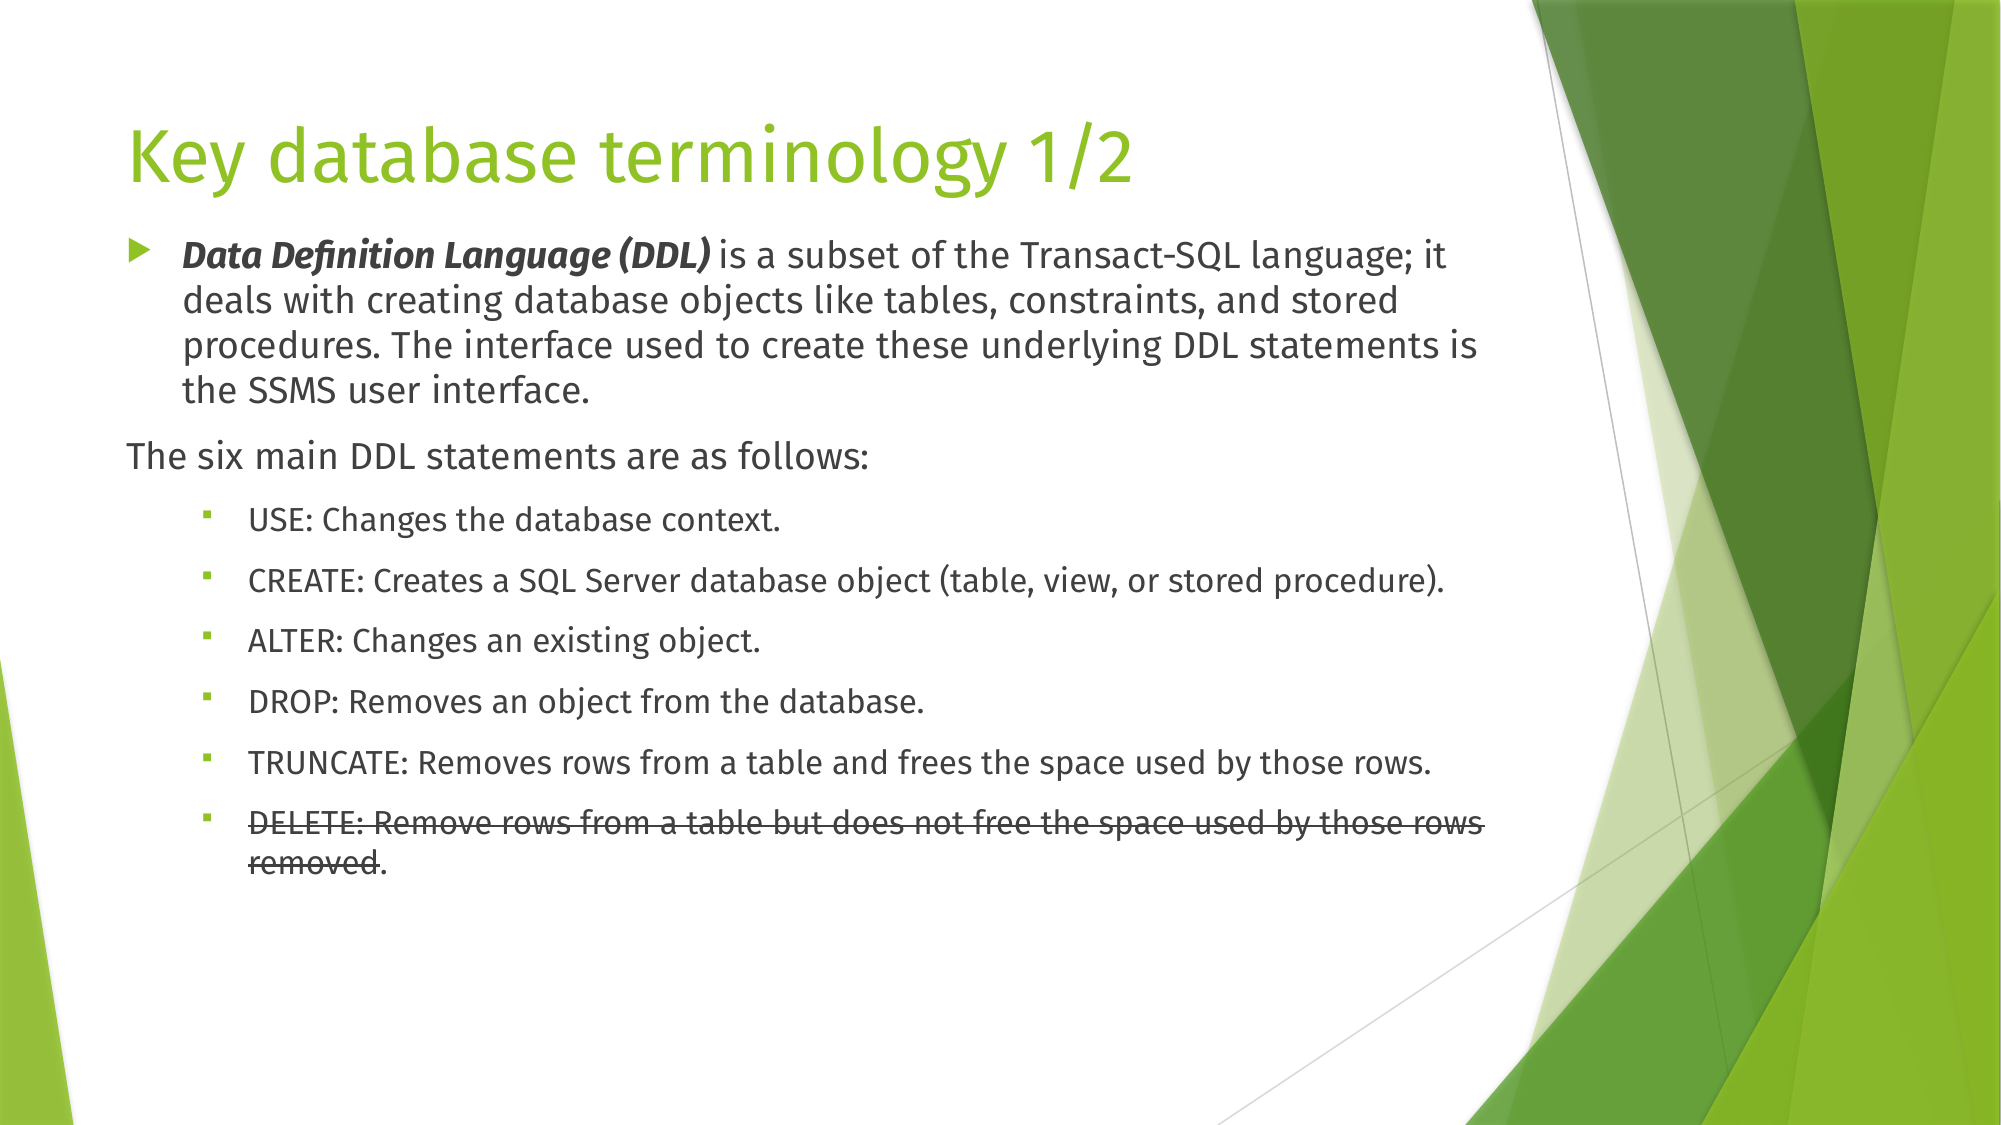

# Key database terminology 1/2
Data Definition Language (DDL) is a subset of the Transact-SQL language; it deals with creating database objects like tables, constraints, and stored procedures. The interface used to create these underlying DDL statements is the SSMS user interface.
The six main DDL statements are as follows:
USE: Changes the database context.
CREATE: Creates a SQL Server database object (table, view, or stored procedure).
ALTER: Changes an existing object.
DROP: Removes an object from the database.
TRUNCATE: Removes rows from a table and frees the space used by those rows.
DELETE: Remove rows from a table but does not free the space used by those rows removed.